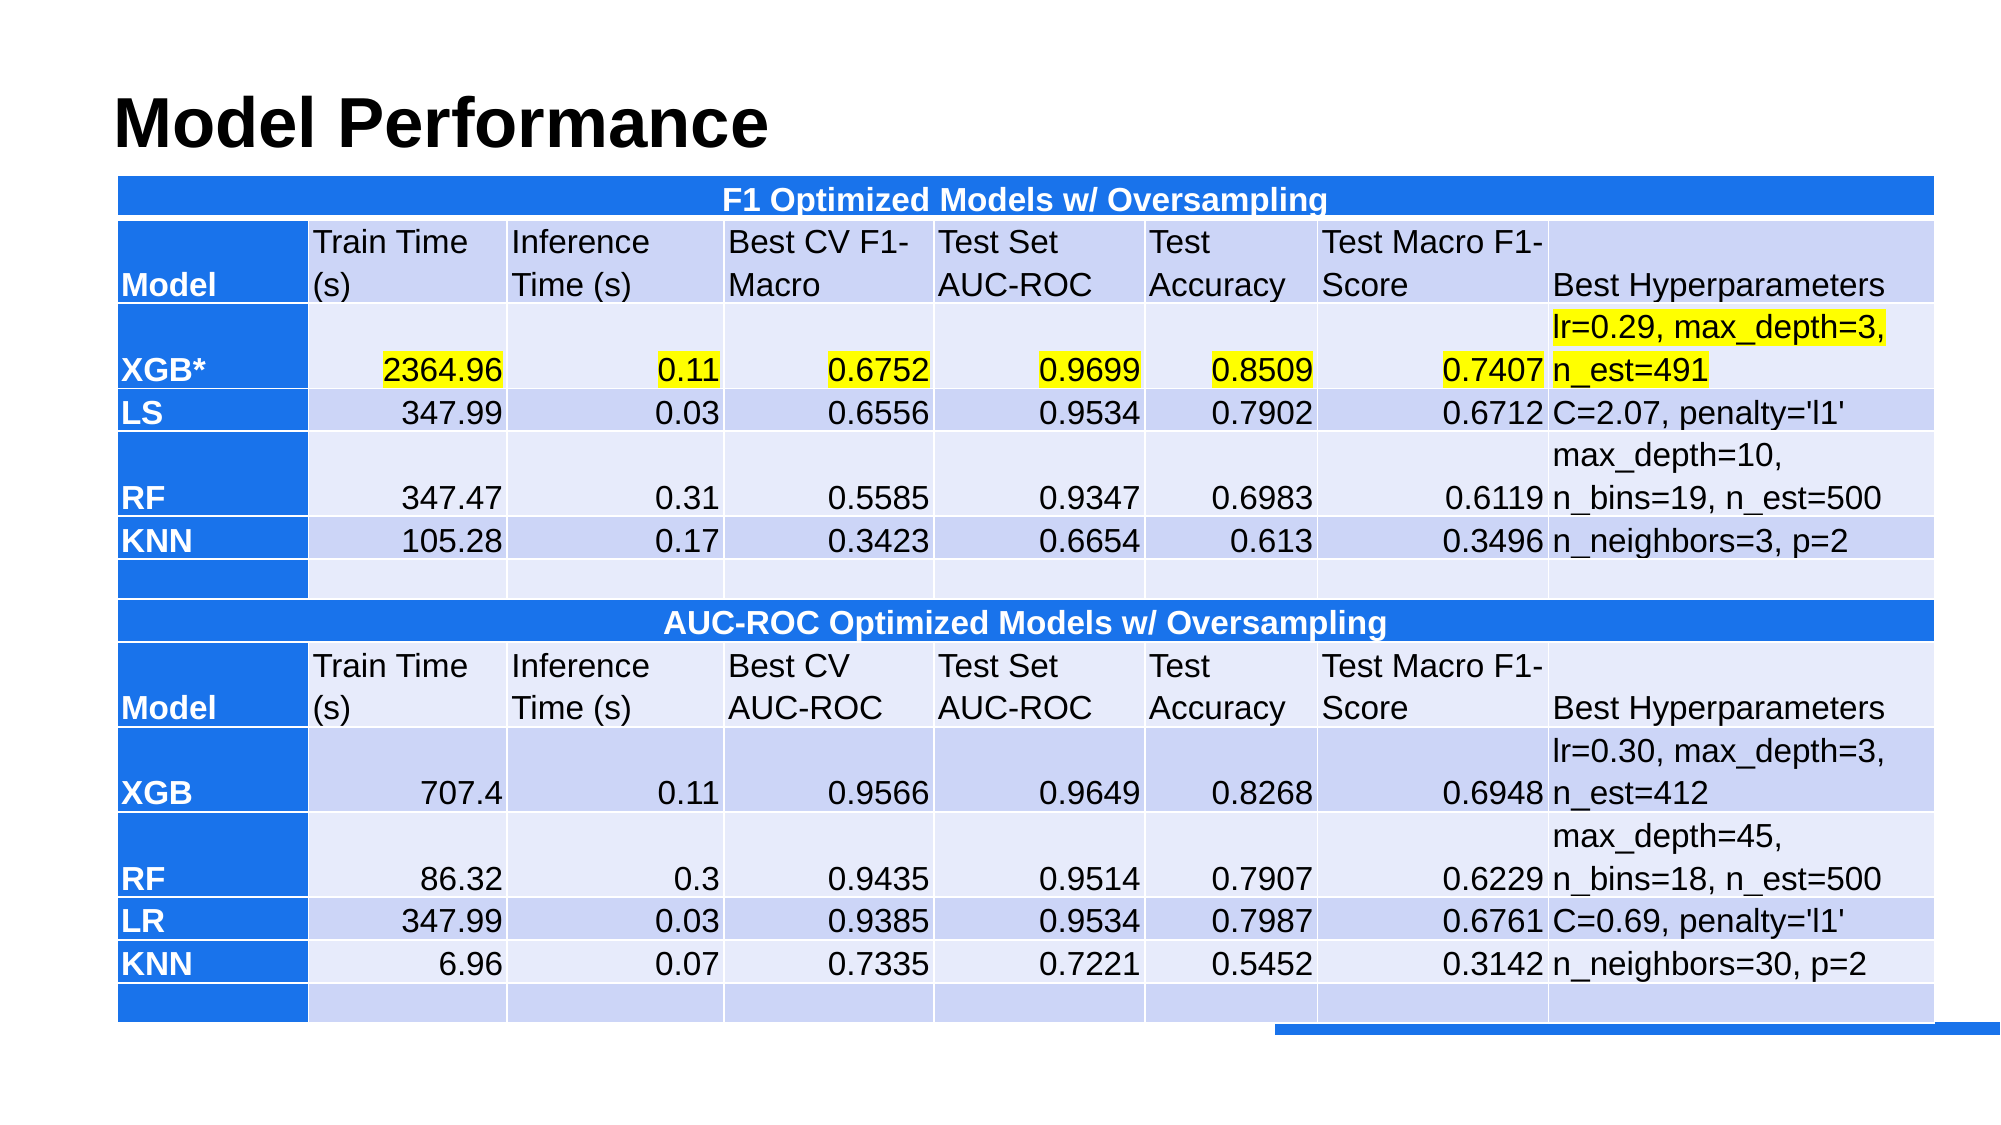

# Model Performance
| F1 Optimized Models w/ Oversampling |  |  |  |  |  |  |  |
| --- | --- | --- | --- | --- | --- | --- | --- |
| Model | Train Time (s) | Inference Time (s) | Best CV F1-Macro | Test Set AUC-ROC | Test Accuracy | Test Macro F1-Score | Best Hyperparameters |
| XGB\* | 2364.96 | 0.11 | 0.6752 | 0.9699 | 0.8509 | 0.7407 | lr=0.29, max\_depth=3, n\_est=491 |
| LS | 347.99 | 0.03 | 0.6556 | 0.9534 | 0.7902 | 0.6712 | C=2.07, penalty='l1' |
| RF | 347.47 | 0.31 | 0.5585 | 0.9347 | 0.6983 | 0.6119 | max\_depth=10, n\_bins=19, n\_est=500 |
| KNN | 105.28 | 0.17 | 0.3423 | 0.6654 | 0.613 | 0.3496 | n\_neighbors=3, p=2 |
|  |  |  |  |  |  |  |  |
| AUC-ROC Optimized Models w/ Oversampling |  |  |  |  |  |  |  |
| Model | Train Time (s) | Inference Time (s) | Best CV AUC-ROC | Test Set AUC-ROC | Test Accuracy | Test Macro F1-Score | Best Hyperparameters |
| XGB | 707.4 | 0.11 | 0.9566 | 0.9649 | 0.8268 | 0.6948 | lr=0.30, max\_depth=3, n\_est=412 |
| RF | 86.32 | 0.3 | 0.9435 | 0.9514 | 0.7907 | 0.6229 | max\_depth=45, n\_bins=18, n\_est=500 |
| LR | 347.99 | 0.03 | 0.9385 | 0.9534 | 0.7987 | 0.6761 | C=0.69, penalty='l1' |
| KNN | 6.96 | 0.07 | 0.7335 | 0.7221 | 0.5452 | 0.3142 | n\_neighbors=30, p=2 |
|  |  |  |  |  |  |  |  |